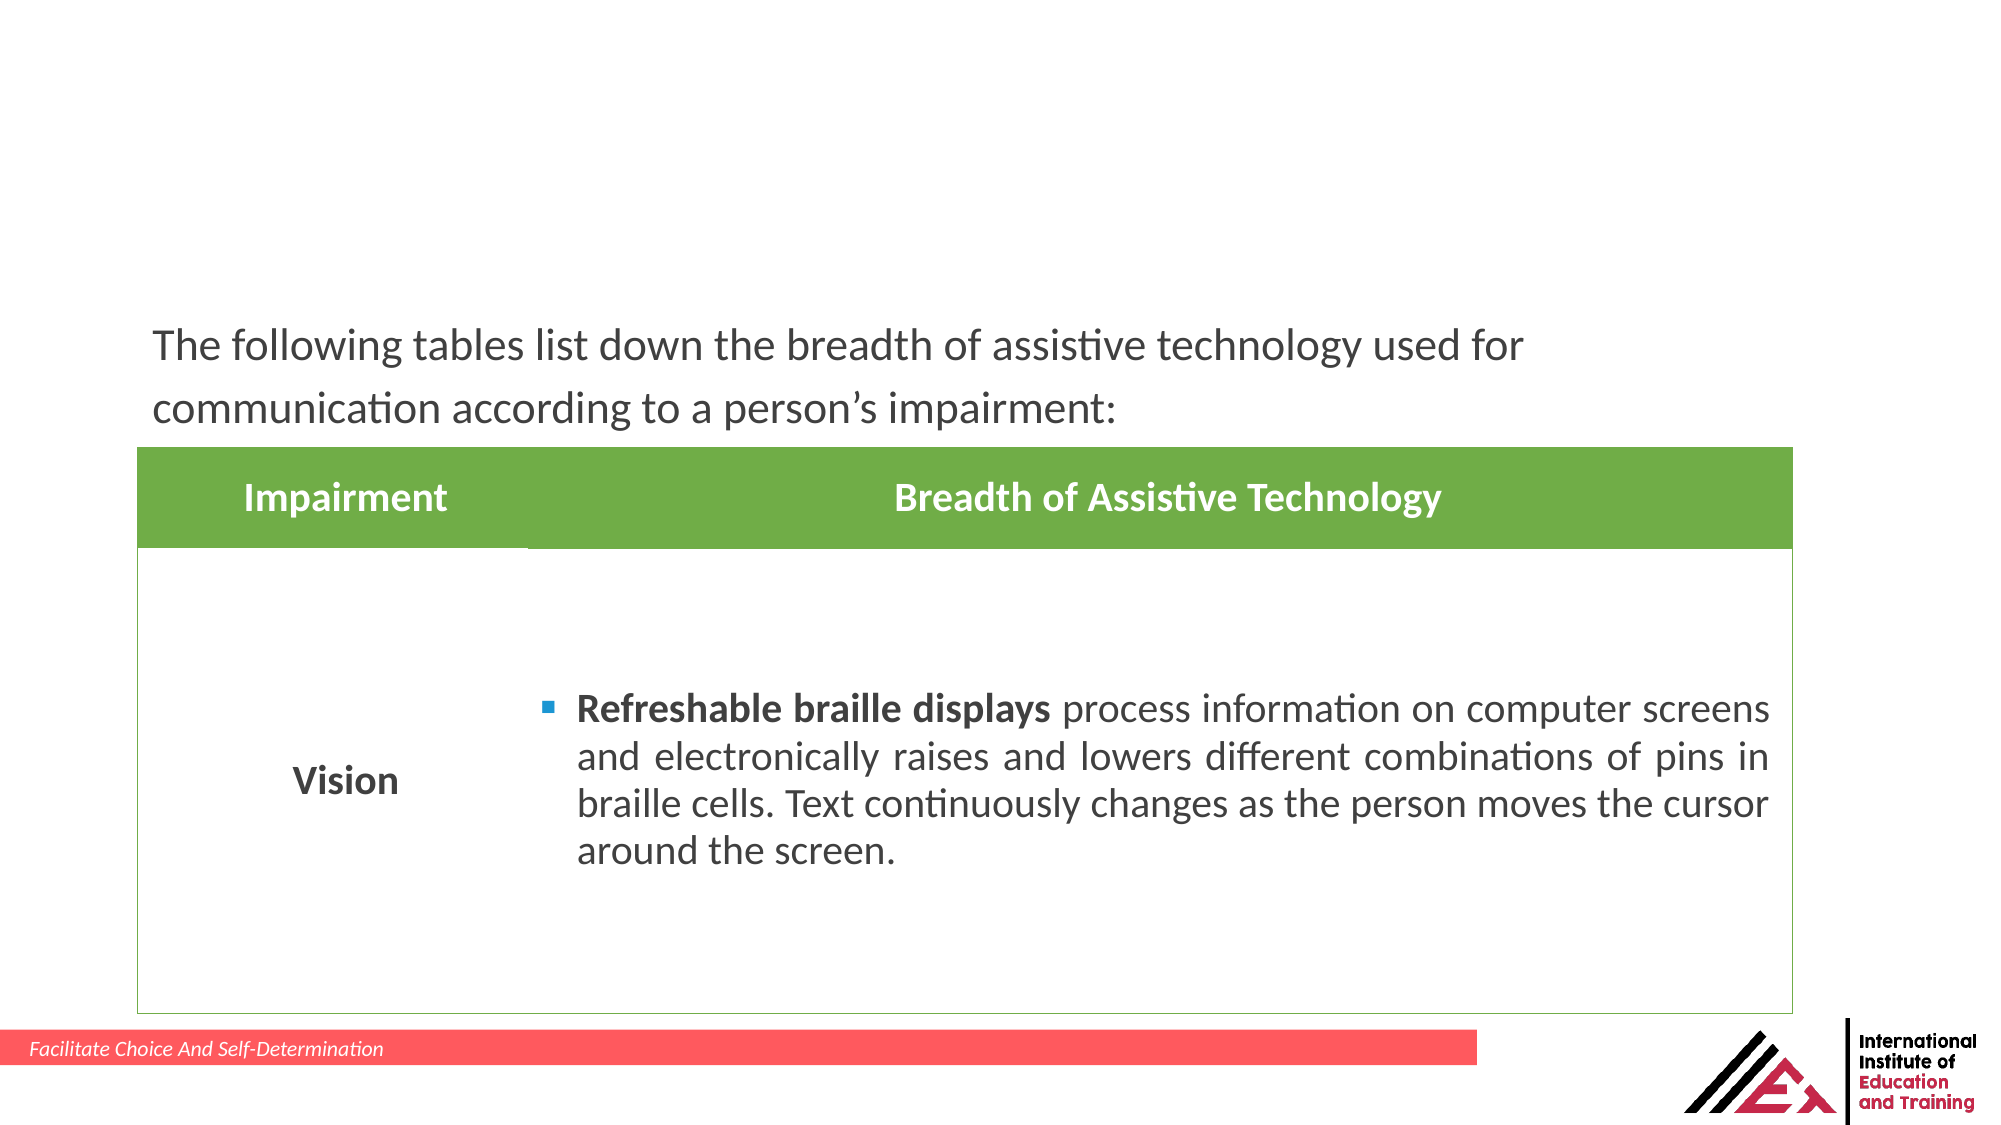

The following tables list down the breadth of assistive technology used for communication according to a person’s impairment:
| Impairment | Breadth of Assistive Technology |
| --- | --- |
| Vision | Refreshable braille displays process information on computer screens and electronically raises and lowers different combinations of pins in braille cells. Text continuously changes as the person moves the cursor around the screen. |
Facilitate Choice And Self-Determination